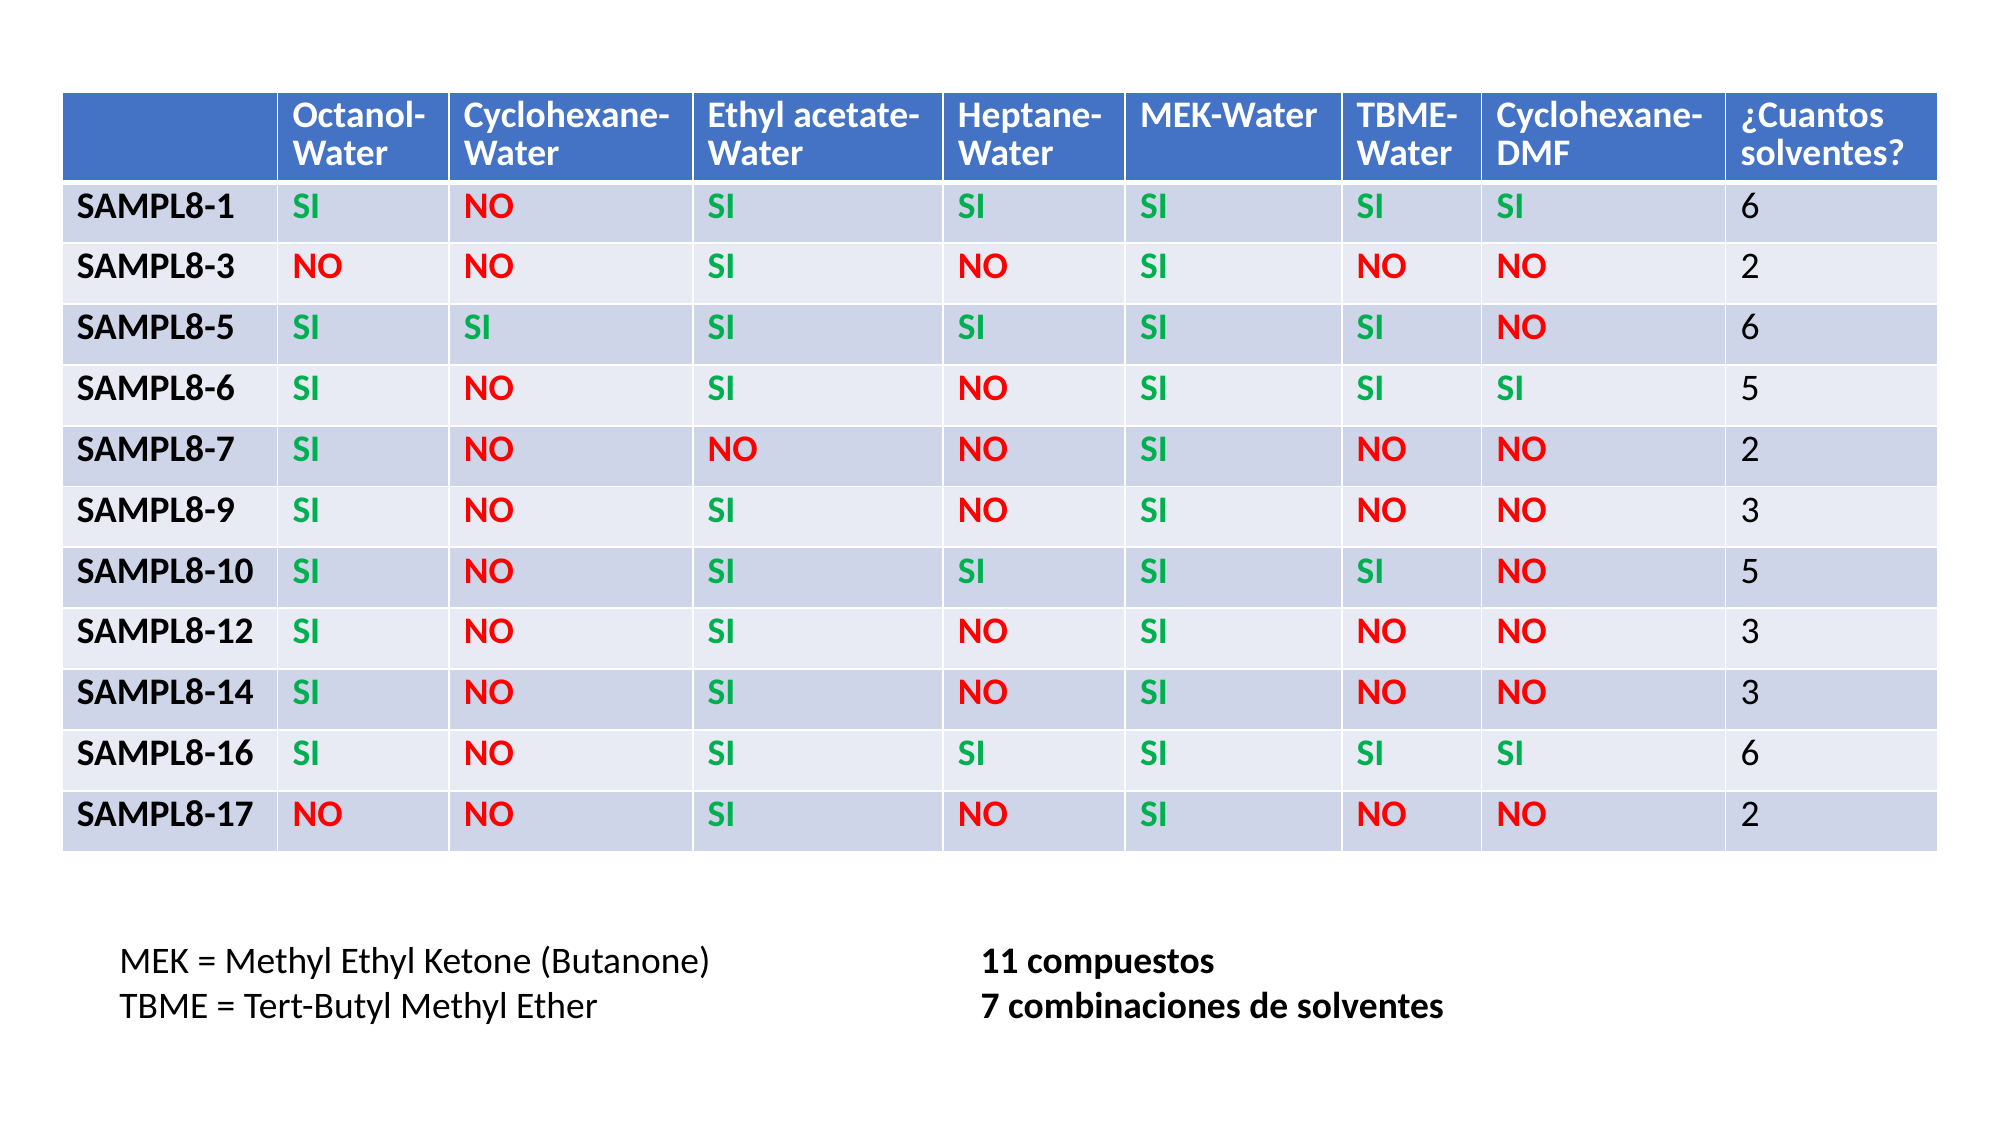

|  | Octanol- Water | Cyclohexane- Water | Ethyl acetate- Water | Heptane- Water | MEK-Water | TBME- Water | Cyclohexane- DMF | ¿Cuantos solventes? |
| --- | --- | --- | --- | --- | --- | --- | --- | --- |
| SAMPL8-1 | SI | NO | SI | SI | SI | SI | SI | 6 |
| SAMPL8-3 | NO | NO | SI | NO | SI | NO | NO | 2 |
| SAMPL8-5 | SI | SI | SI | SI | SI | SI | NO | 6 |
| SAMPL8-6 | SI | NO | SI | NO | SI | SI | SI | 5 |
| SAMPL8-7 | SI | NO | NO | NO | SI | NO | NO | 2 |
| SAMPL8-9 | SI | NO | SI | NO | SI | NO | NO | 3 |
| SAMPL8-10 | SI | NO | SI | SI | SI | SI | NO | 5 |
| SAMPL8-12 | SI | NO | SI | NO | SI | NO | NO | 3 |
| SAMPL8-14 | SI | NO | SI | NO | SI | NO | NO | 3 |
| SAMPL8-16 | SI | NO | SI | SI | SI | SI | SI | 6 |
| SAMPL8-17 | NO | NO | SI | NO | SI | NO | NO | 2 |
MEK = Methyl Ethyl Ketone (Butanone)
TBME = Tert-Butyl Methyl Ether
11 compuestos
7 combinaciones de solventes